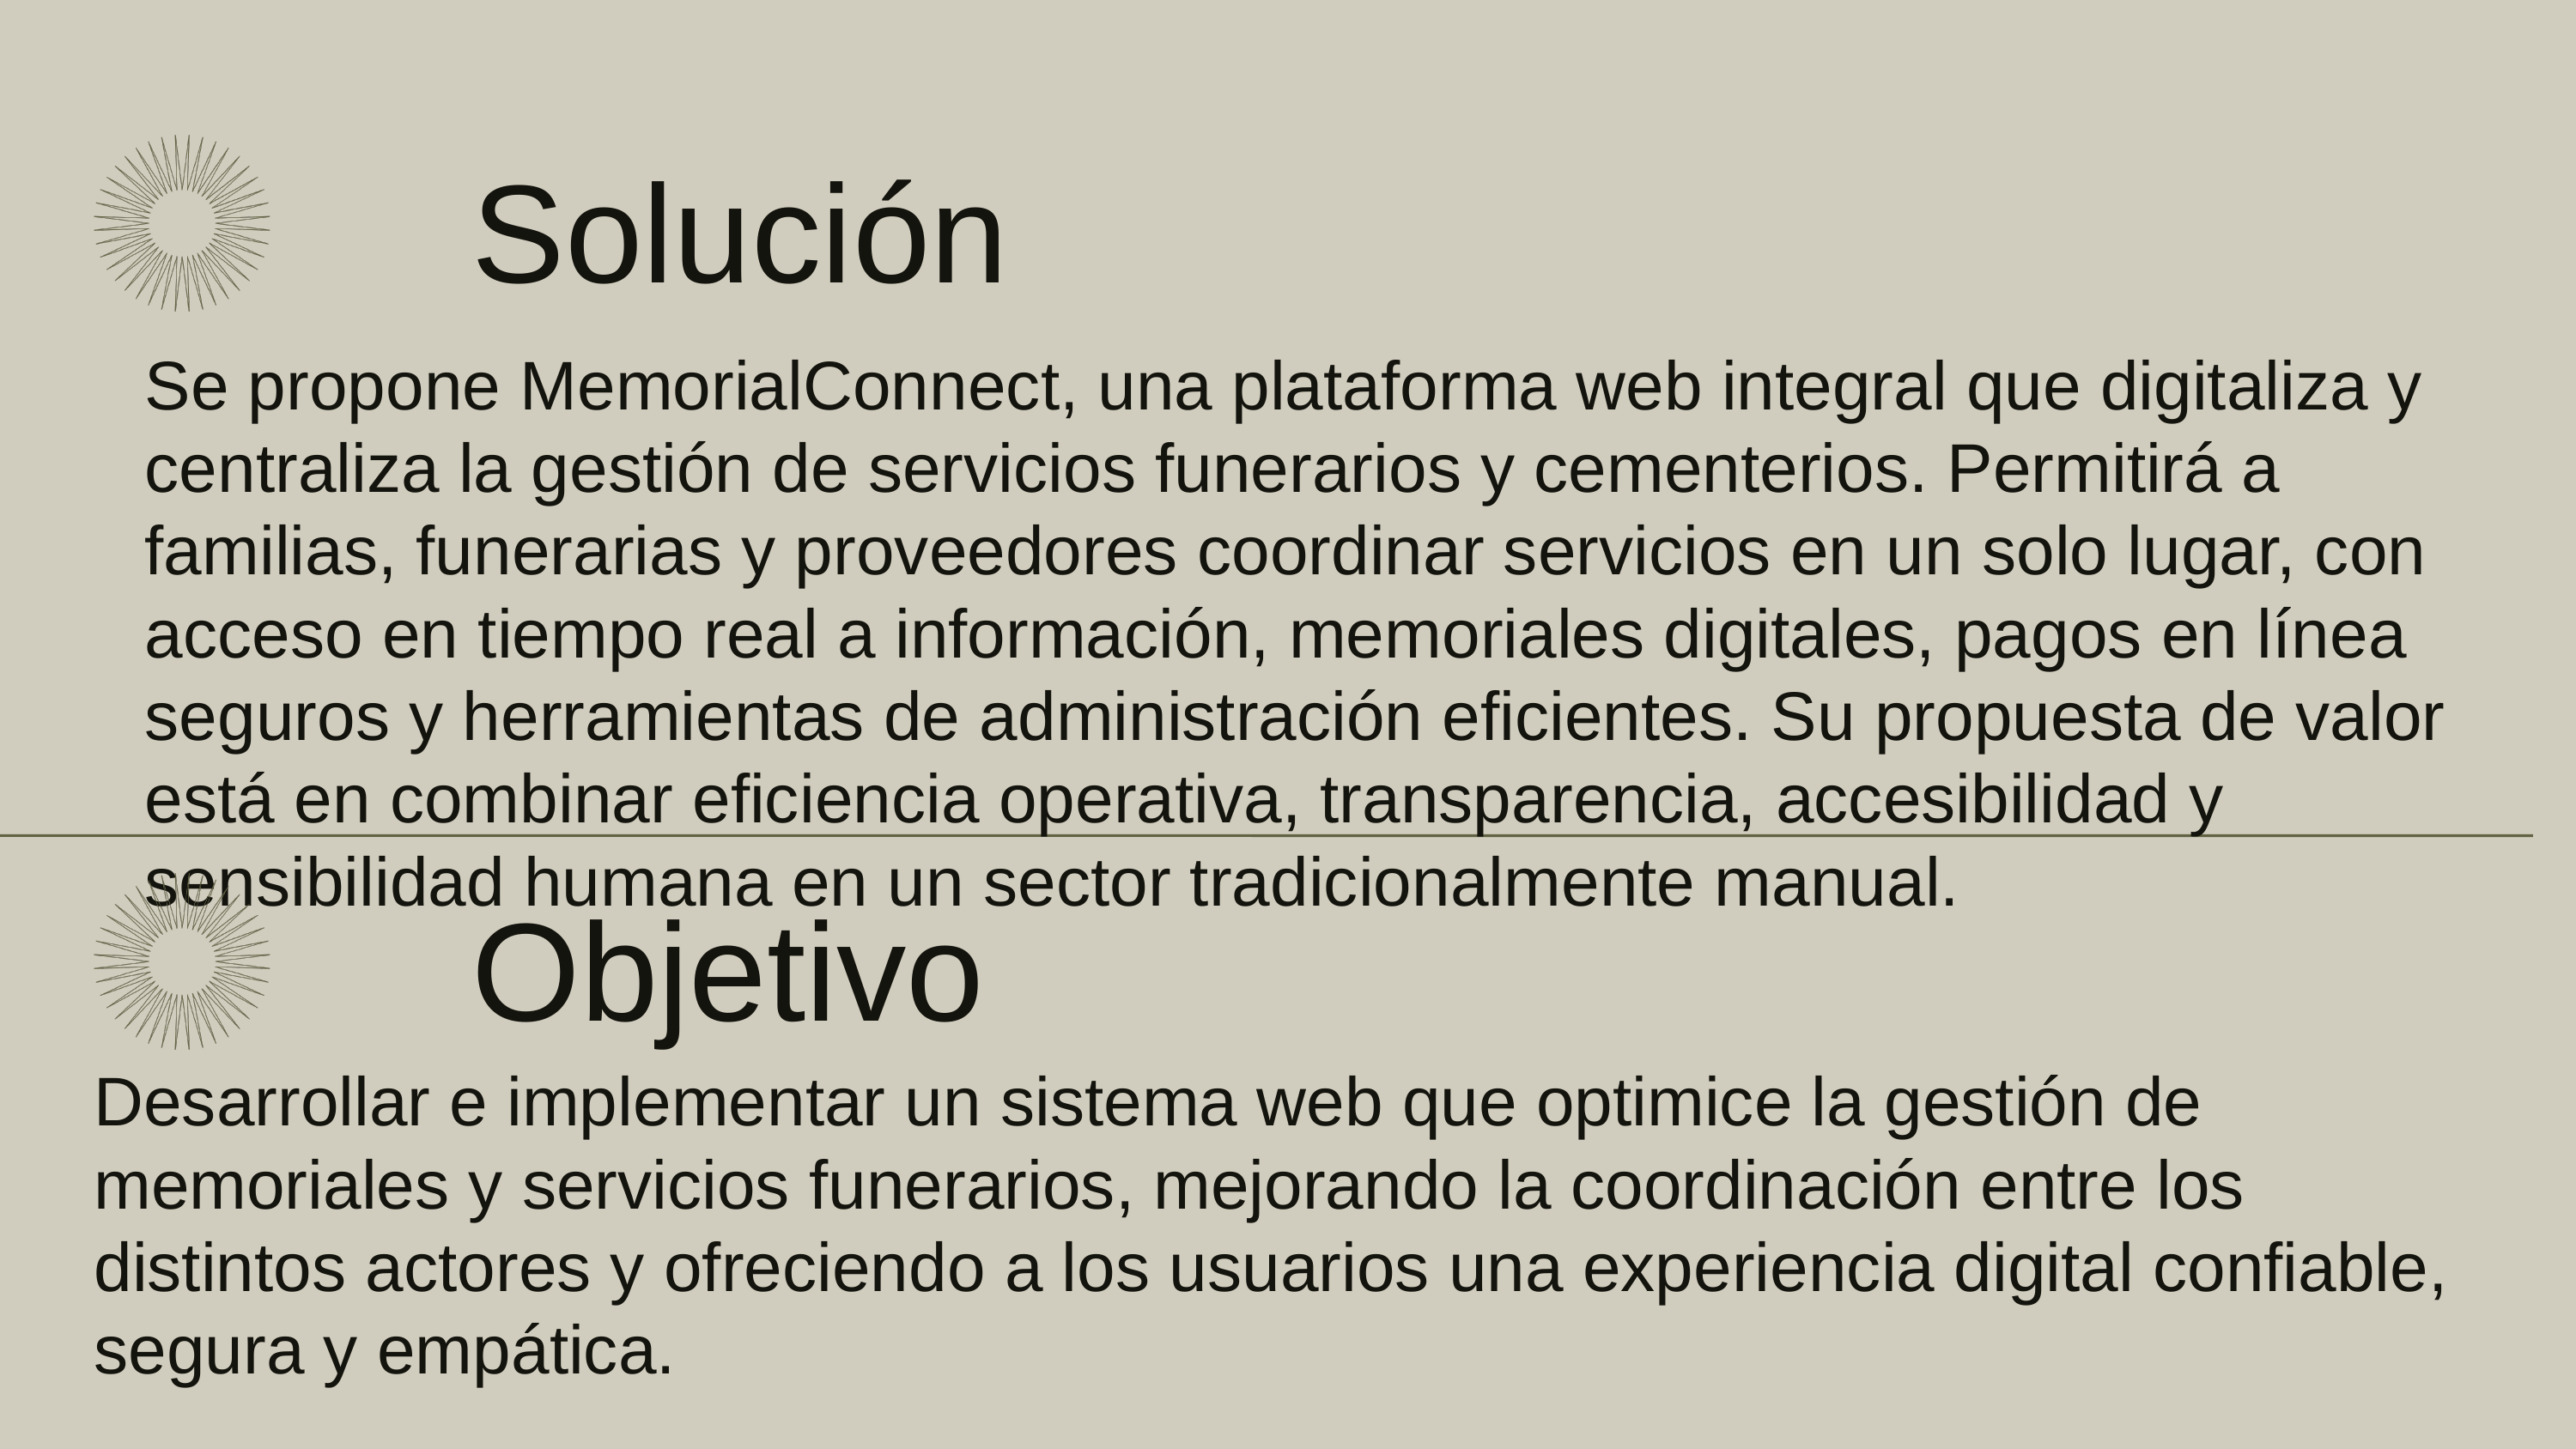

Solución
Se propone MemorialConnect, una plataforma web integral que digitaliza y centraliza la gestión de servicios funerarios y cementerios. Permitirá a familias, funerarias y proveedores coordinar servicios en un solo lugar, con acceso en tiempo real a información, memoriales digitales, pagos en línea seguros y herramientas de administración eficientes. Su propuesta de valor está en combinar eficiencia operativa, transparencia, accesibilidad y sensibilidad humana en un sector tradicionalmente manual.

Objetivo
Desarrollar e implementar un sistema web que optimice la gestión de memoriales y servicios funerarios, mejorando la coordinación entre los distintos actores y ofreciendo a los usuarios una experiencia digital confiable, segura y empática.